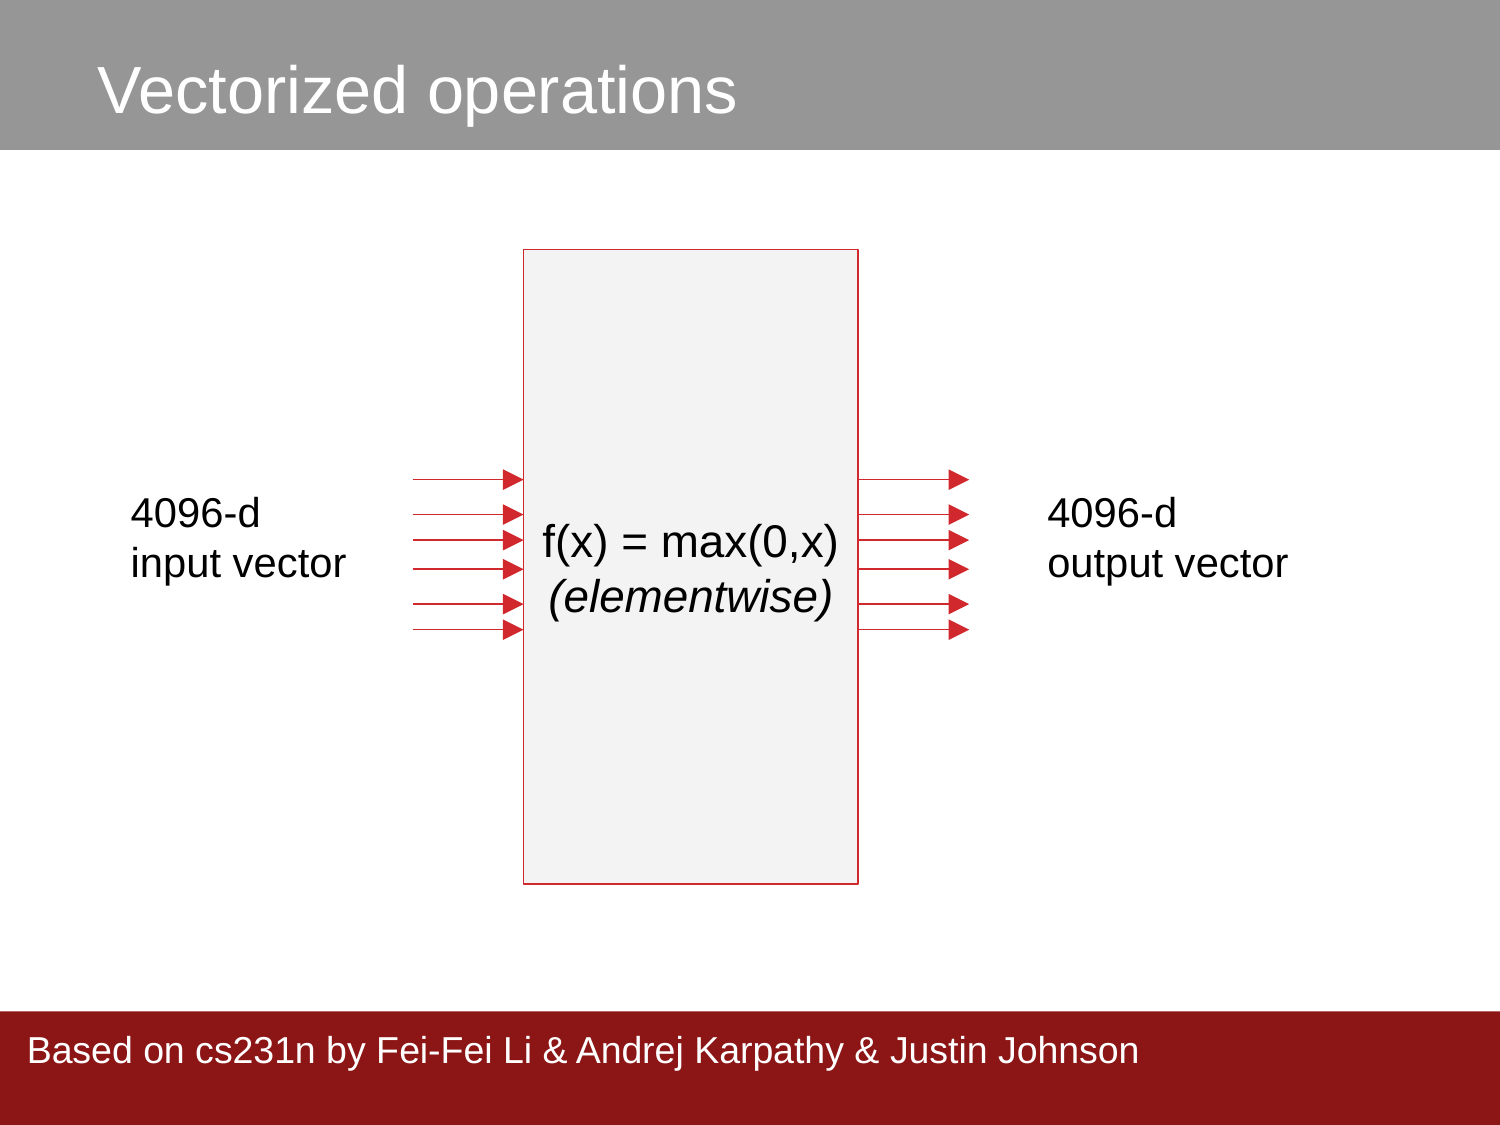

Vectorized operations
f(x) = max(0,x)
(elementwise)
4096-d
input vector
4096-d
output vector